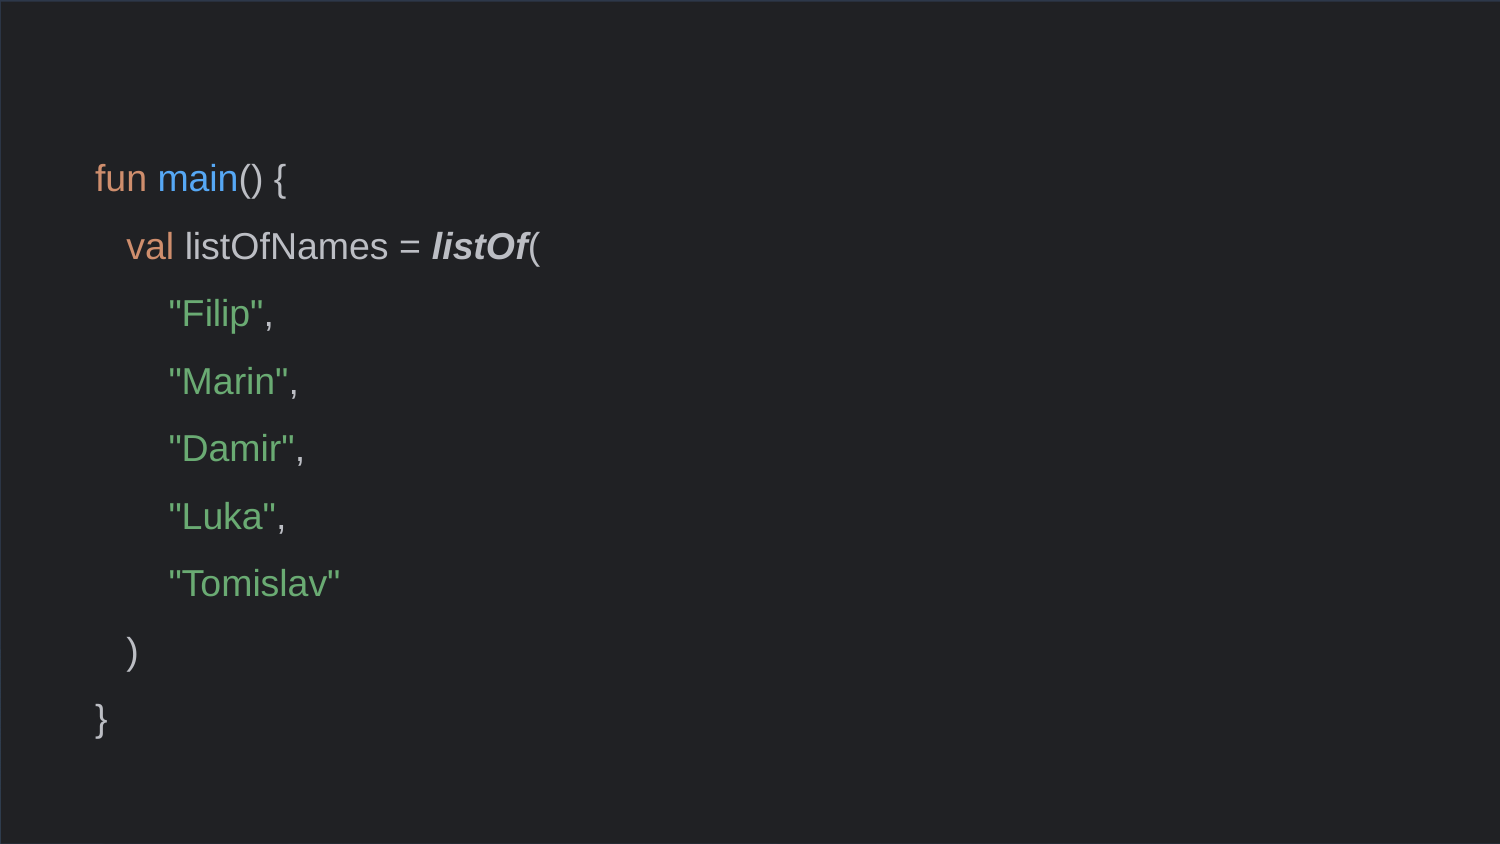

fun main() {
   val listOfNames = listOf(
       "Filip",
       "Marin",
       "Damir",
       "Luka",
       "Tomislav"
   )
}